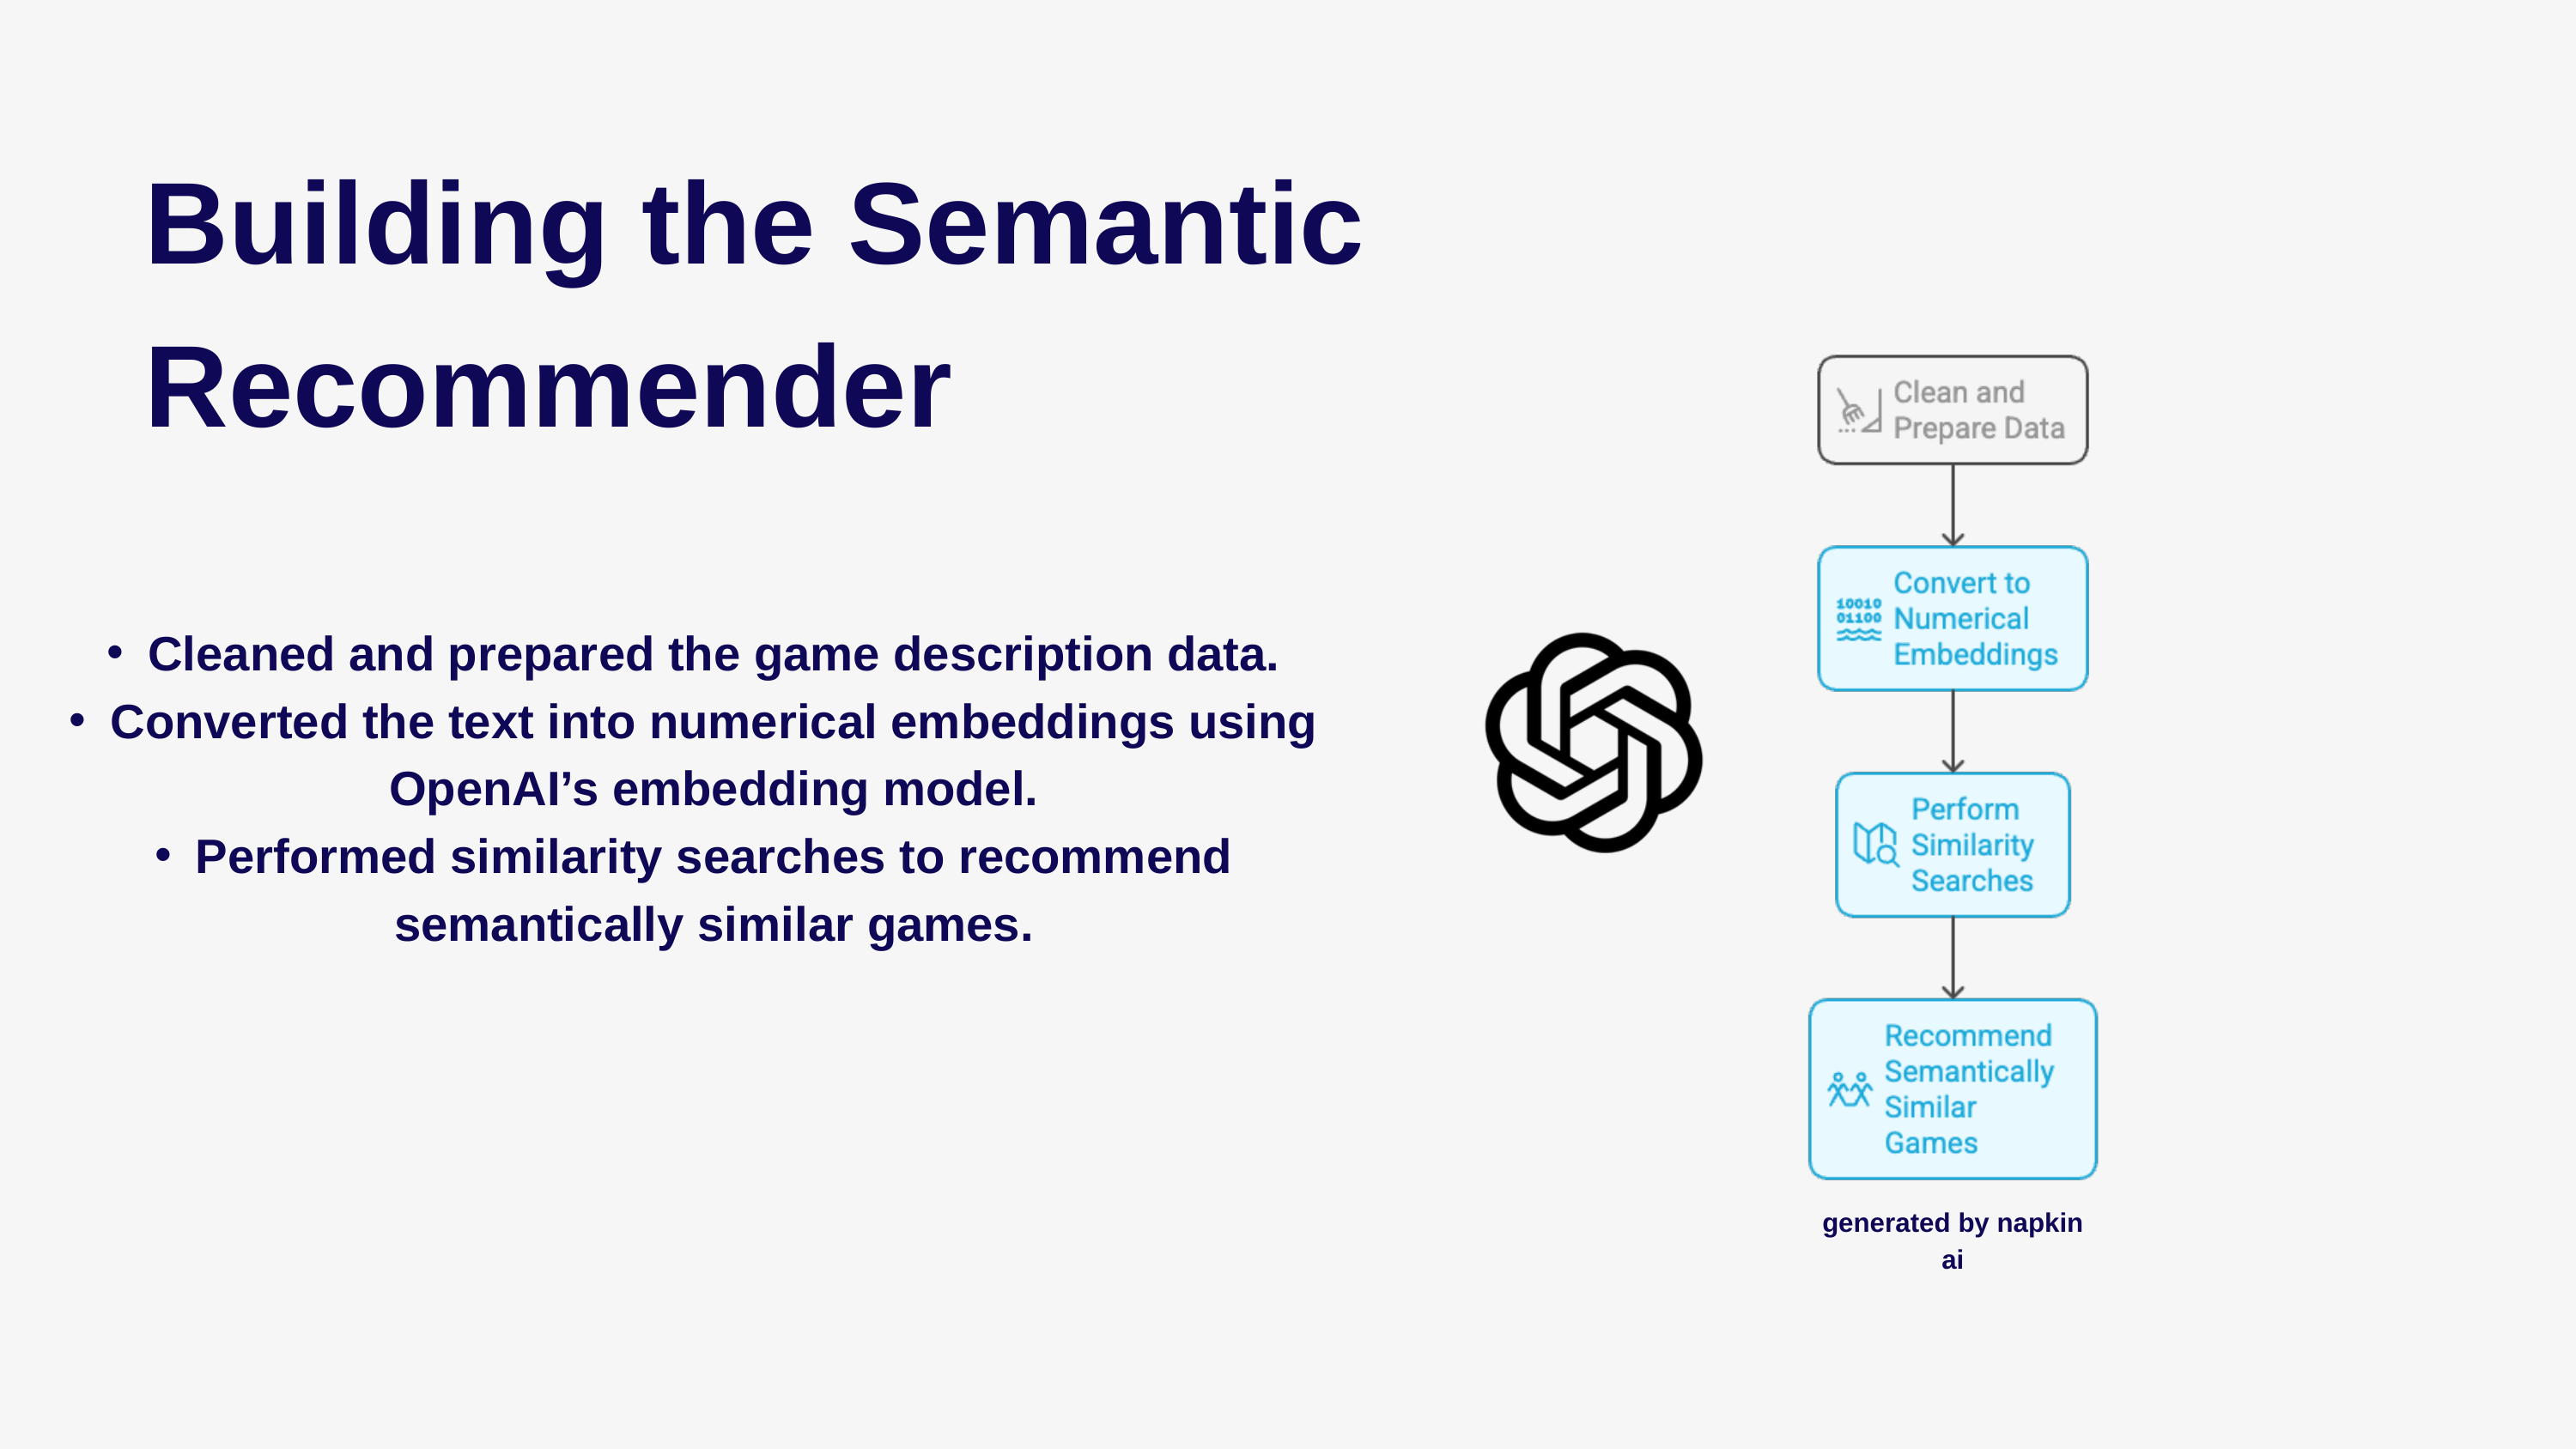

Building the Semantic Recommender

Cleaned and prepared the game description data.
Converted the text into numerical embeddings using OpenAI’s embedding model.
Performed similarity searches to recommend semantically similar games.

generated by napkin ai